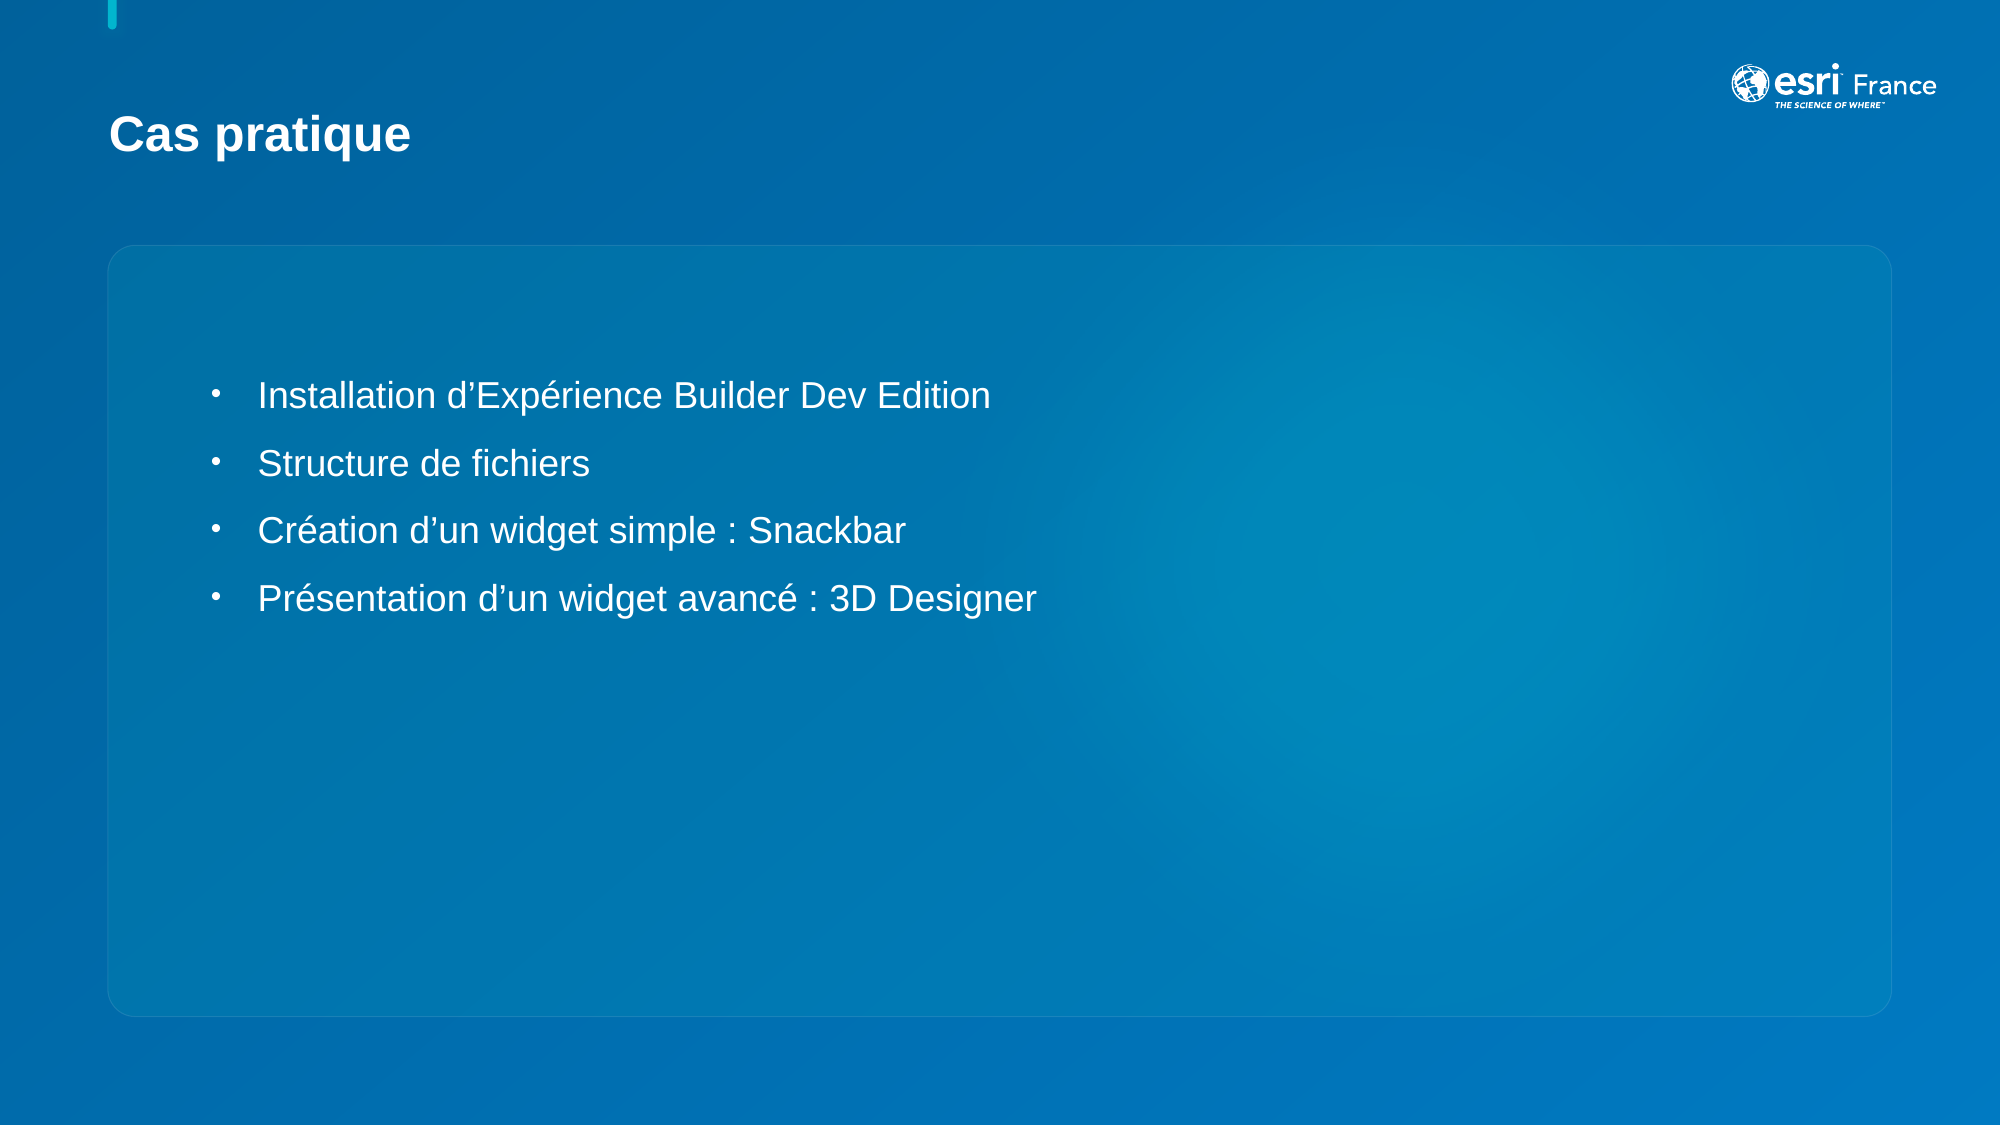

# Cas pratique
Installation d’Expérience Builder Dev Edition
Structure de fichiers
Création d’un widget simple : Snackbar
Présentation d’un widget avancé : 3D Designer